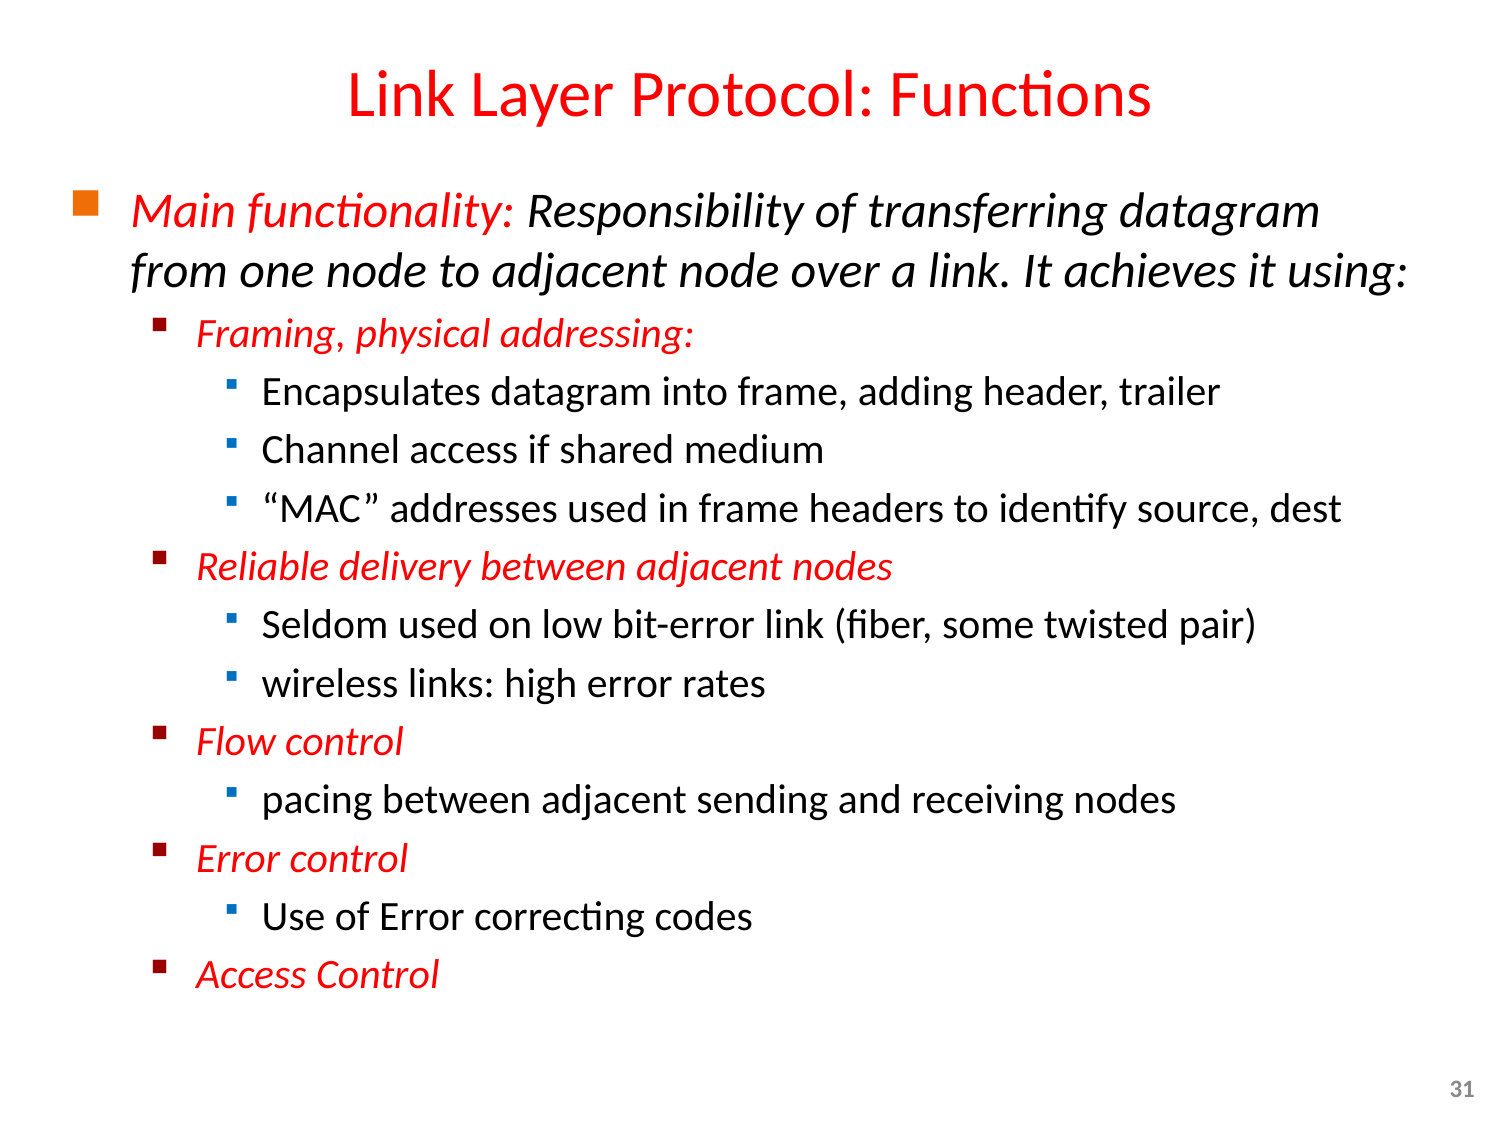

# Link Layer Protocol: Functions
Main functionality: Responsibility of transferring datagram from one node to adjacent node over a link. It achieves it using:
Framing, physical addressing:
Encapsulates datagram into frame, adding header, trailer
Channel access if shared medium
“MAC” addresses used in frame headers to identify source, dest
Reliable delivery between adjacent nodes
Seldom used on low bit-error link (fiber, some twisted pair)
wireless links: high error rates
Flow control
pacing between adjacent sending and receiving nodes
Error control
Use of Error correcting codes
Access Control

Layer-2 packet is a frame, encapsulates datagram